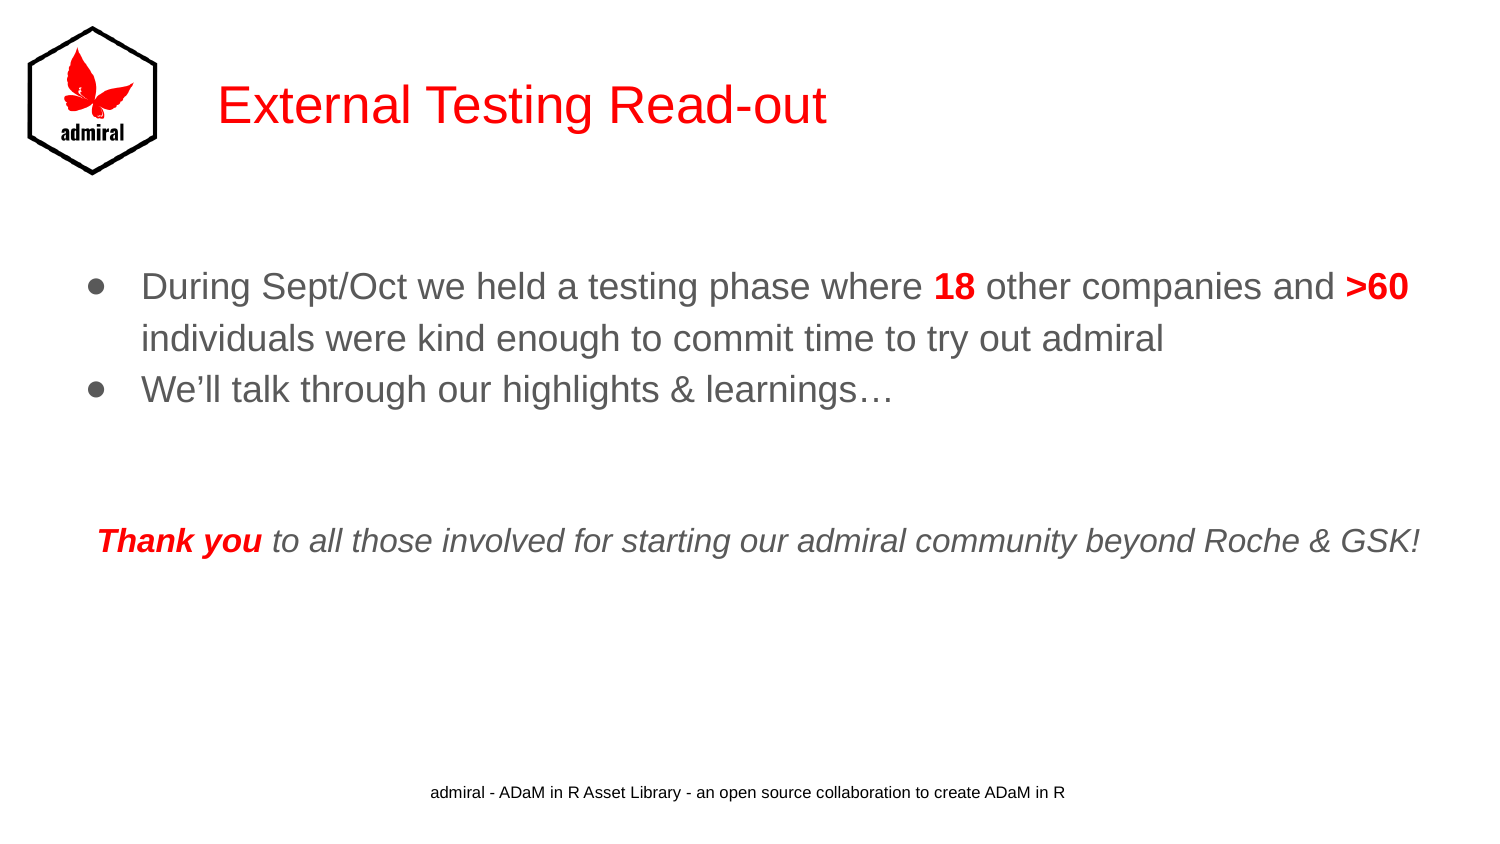

# External Testing Read-out
During Sept/Oct we held a testing phase where 18 other companies and >60 individuals were kind enough to commit time to try out admiral
We’ll talk through our highlights & learnings…

Thank you to all those involved for starting our admiral community beyond Roche & GSK!